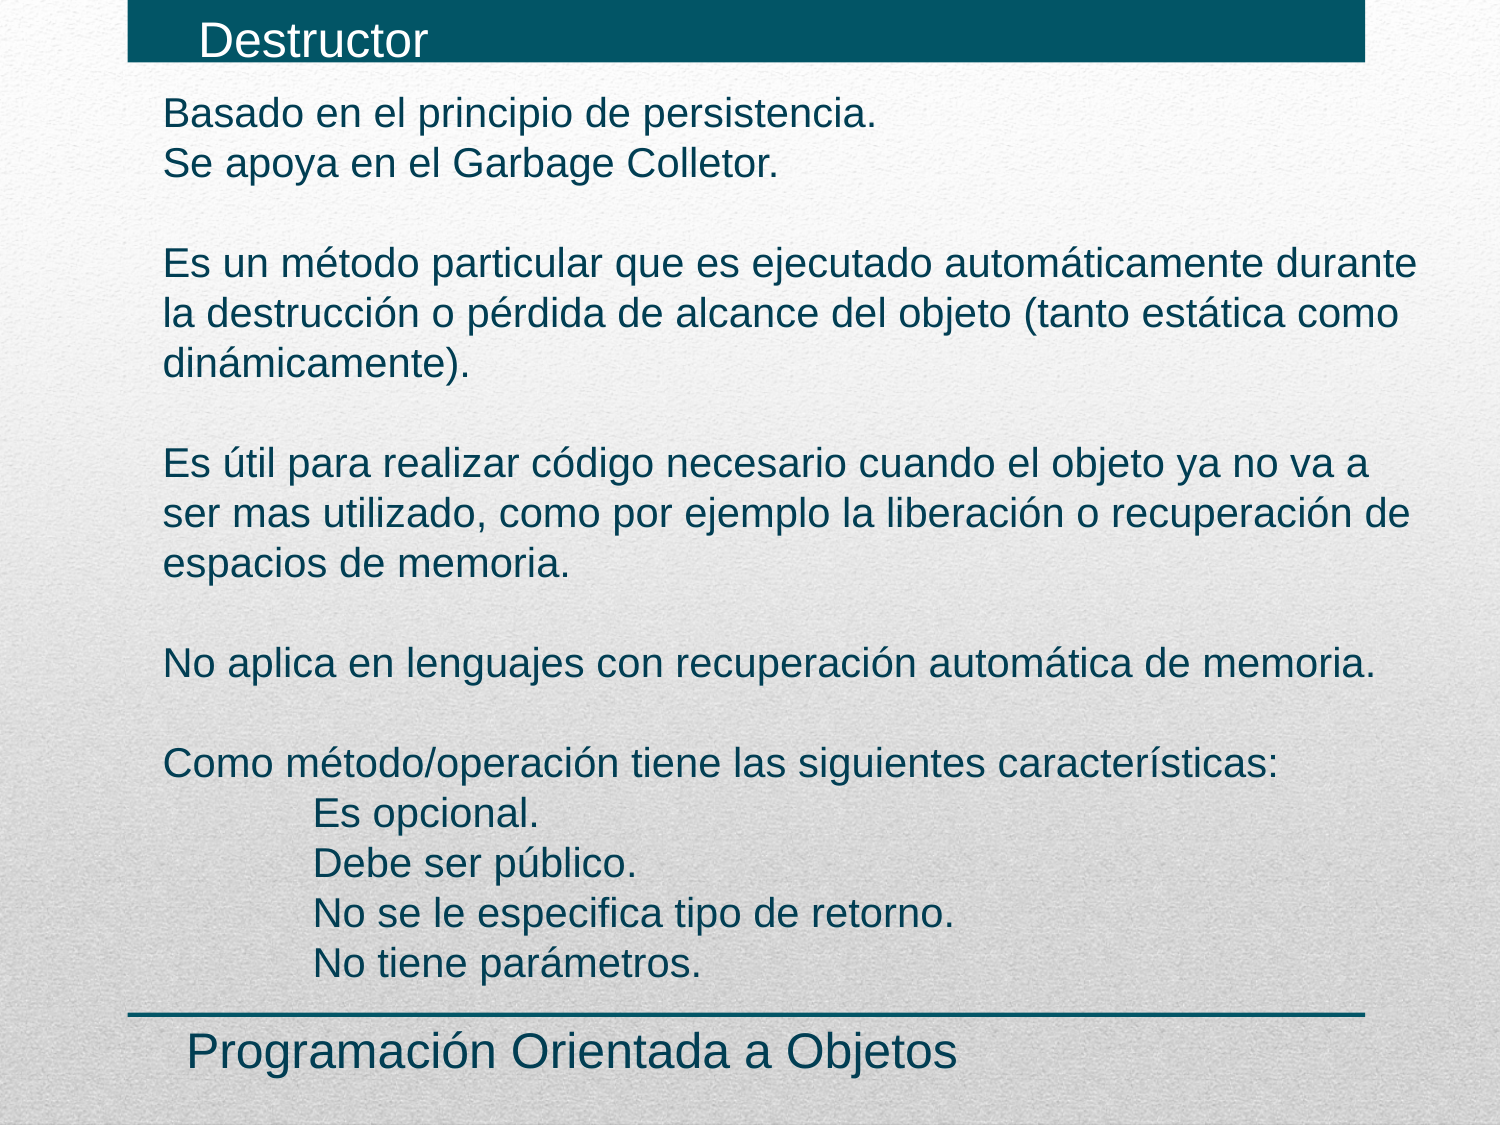

Destructor
Basado en el principio de persistencia.
Se apoya en el Garbage Colletor.

Es un método particular que es ejecutado automáticamente durante la destrucción o pérdida de alcance del objeto (tanto estática como dinámicamente).

Es útil para realizar código necesario cuando el objeto ya no va a ser mas utilizado, como por ejemplo la liberación o recuperación de espacios de memoria.

No aplica en lenguajes con recuperación automática de memoria.

Como método/operación tiene las siguientes características:
	Es opcional.
	Debe ser público.
	No se le especifica tipo de retorno.
	No tiene parámetros.
Programación Orientada a Objetos